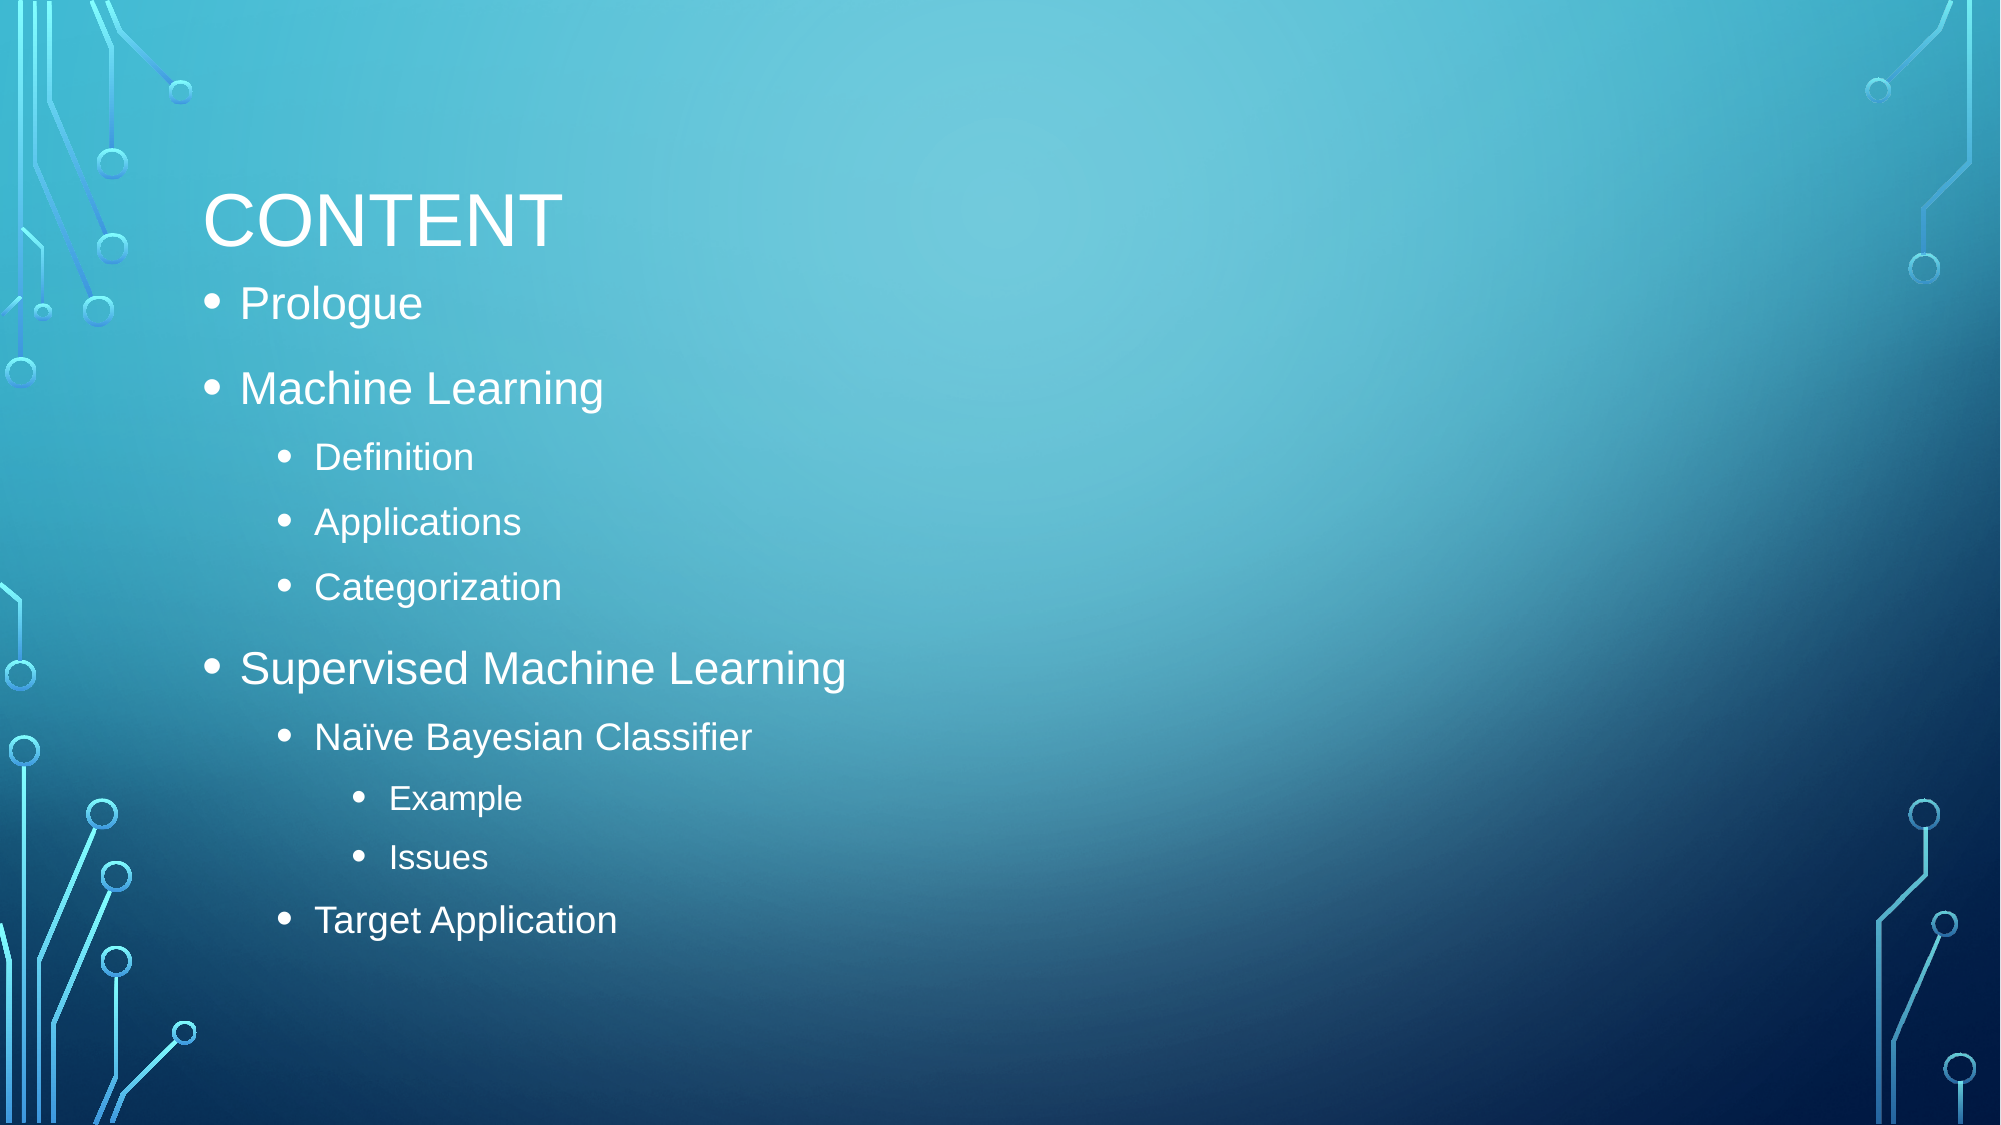

# Content
Prologue
Machine Learning
Definition
Applications
Categorization
Supervised Machine Learning
Naïve Bayesian Classifier
Example
Issues
Target Application